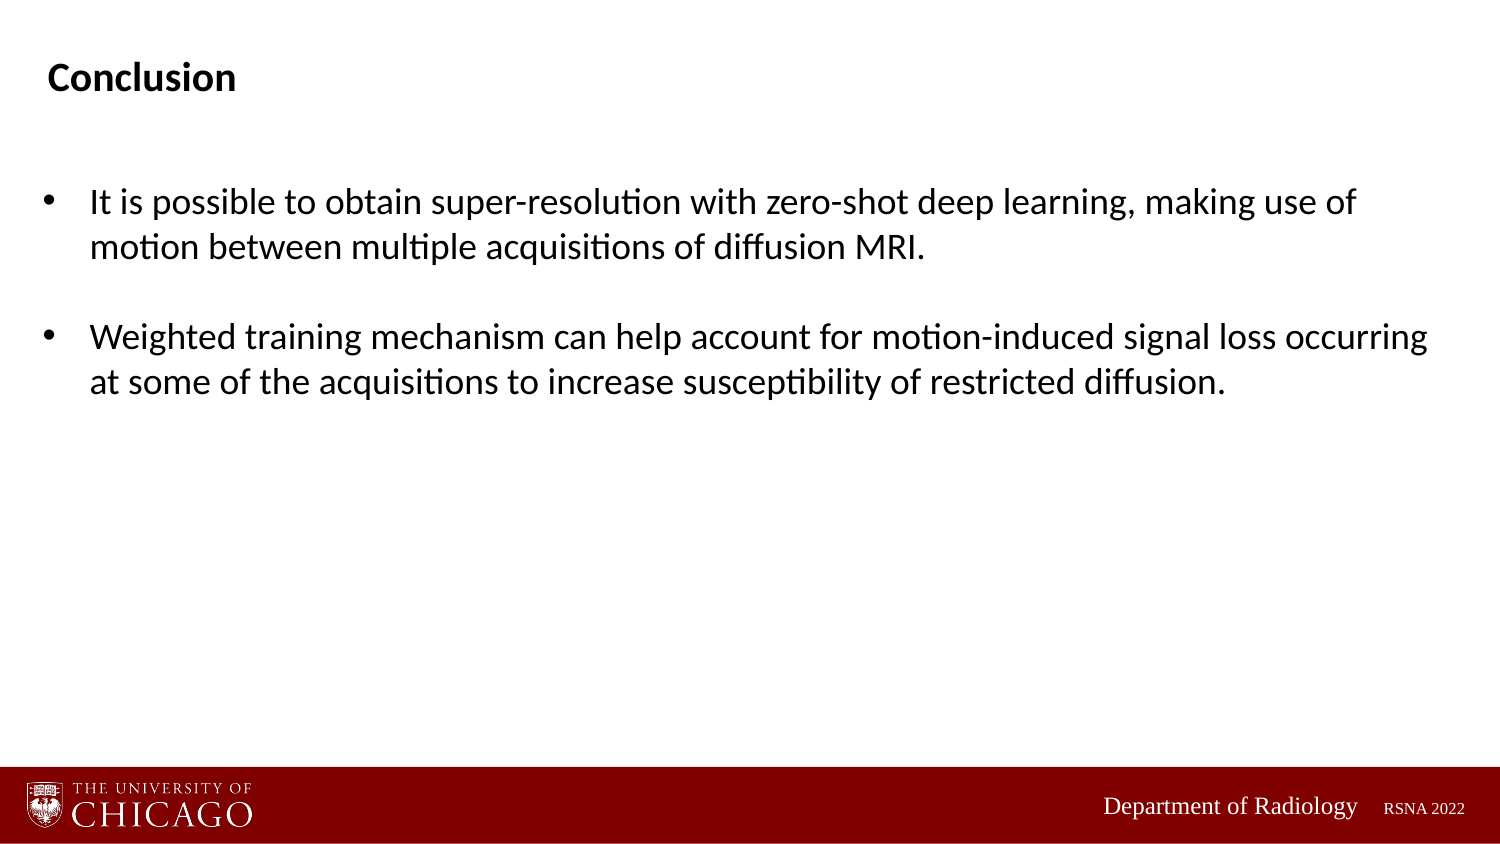

Conclusion

It is possible to obtain super-resolution with zero-shot deep learning, making use of motion between multiple acquisitions of diffusion MRI.

Weighted training mechanism can help account for motion-induced signal loss occurring at some of the acquisitions to increase susceptibility of restricted diffusion.